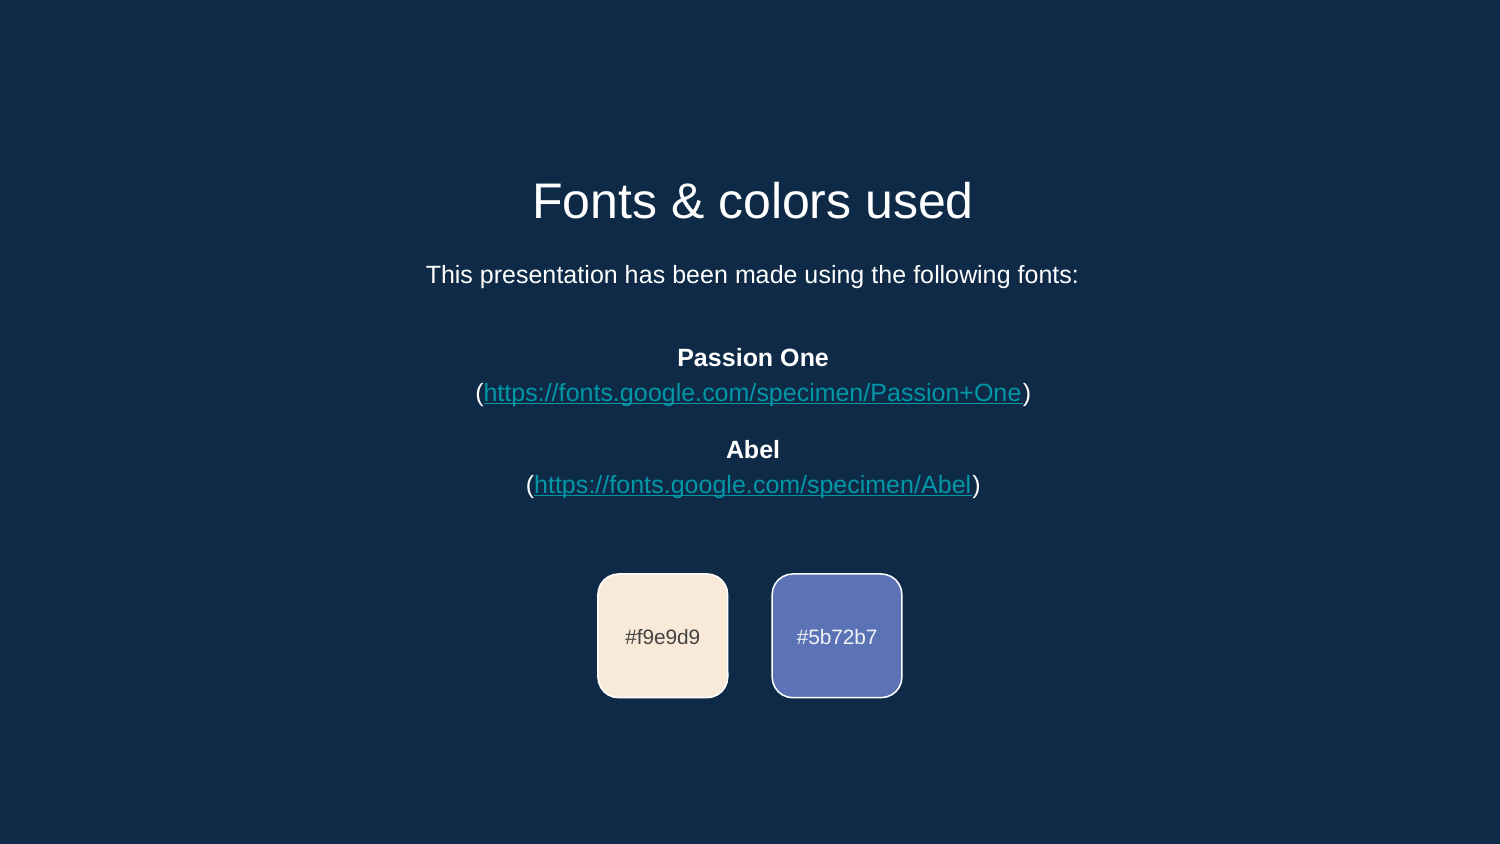

Fonts & colors used
This presentation has been made using the following fonts:

Passion One
(https://fonts.google.com/specimen/Passion+One)

Abel
(https://fonts.google.com/specimen/Abel)

#f9e9d9
#5b72b7